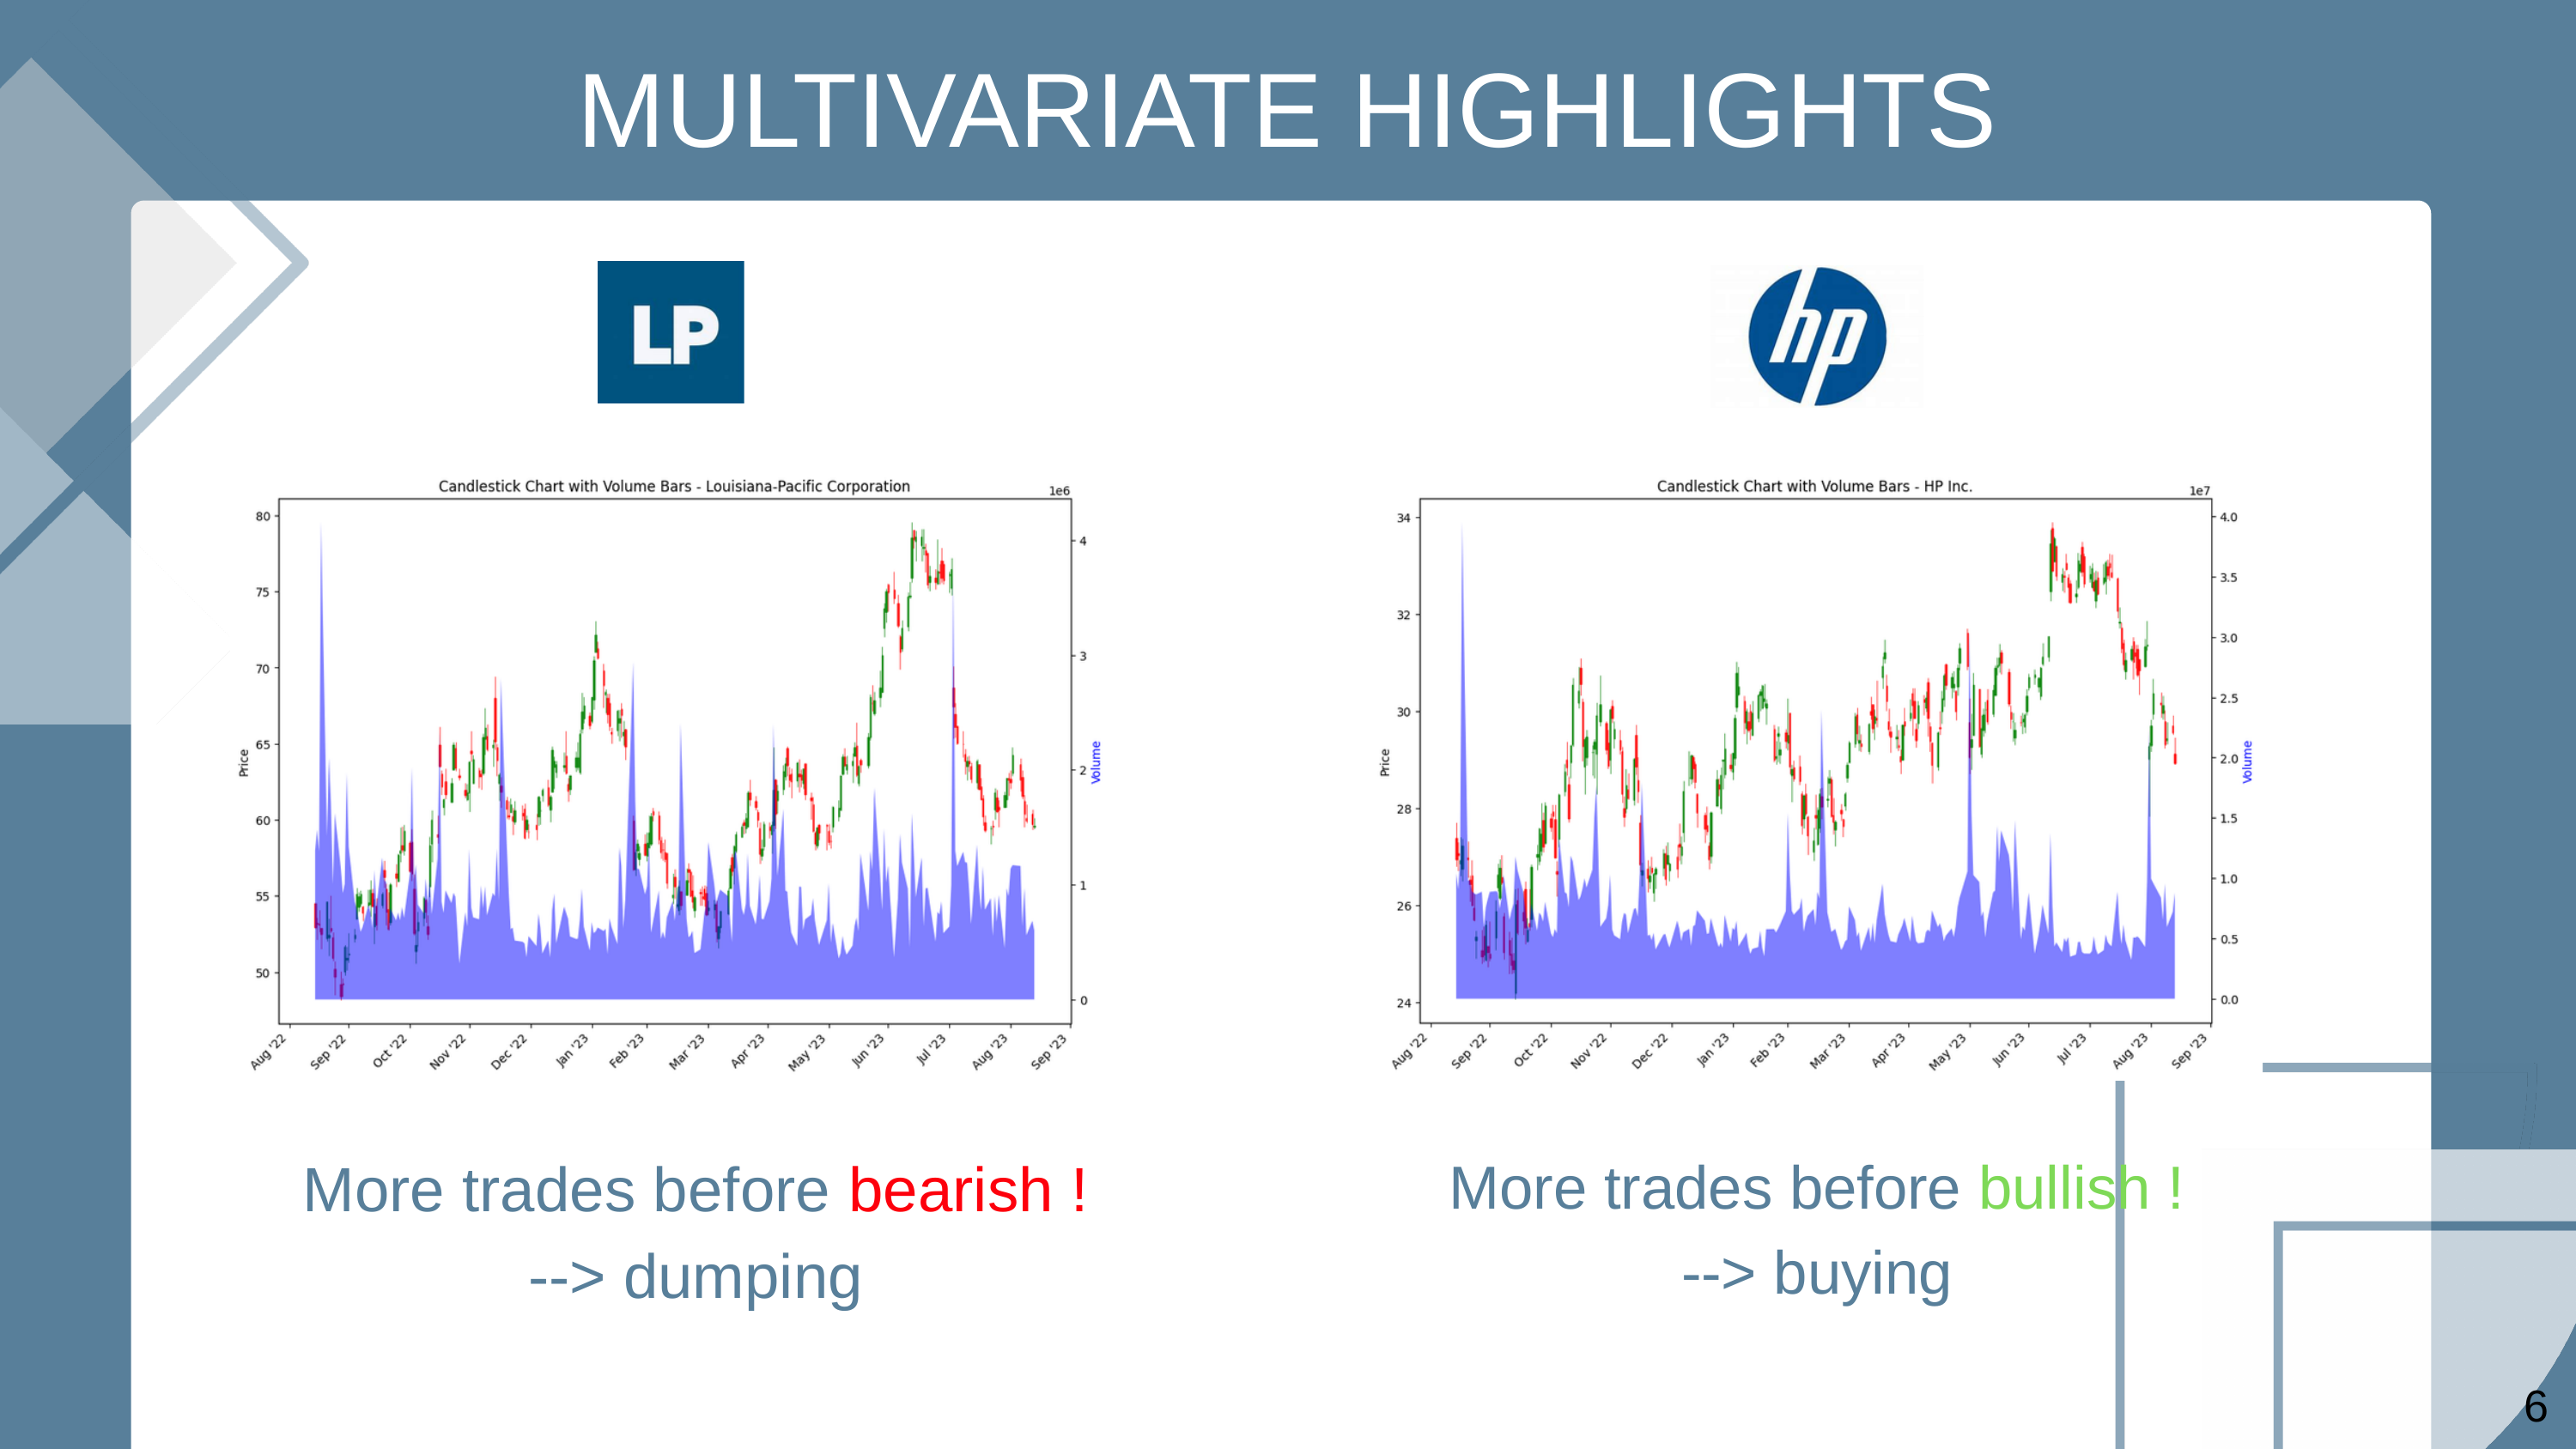

MULTIVARIATE HIGHLIGHTS

More trades before bearish !
--> dumping
More trades before bullish !
--> buying
6